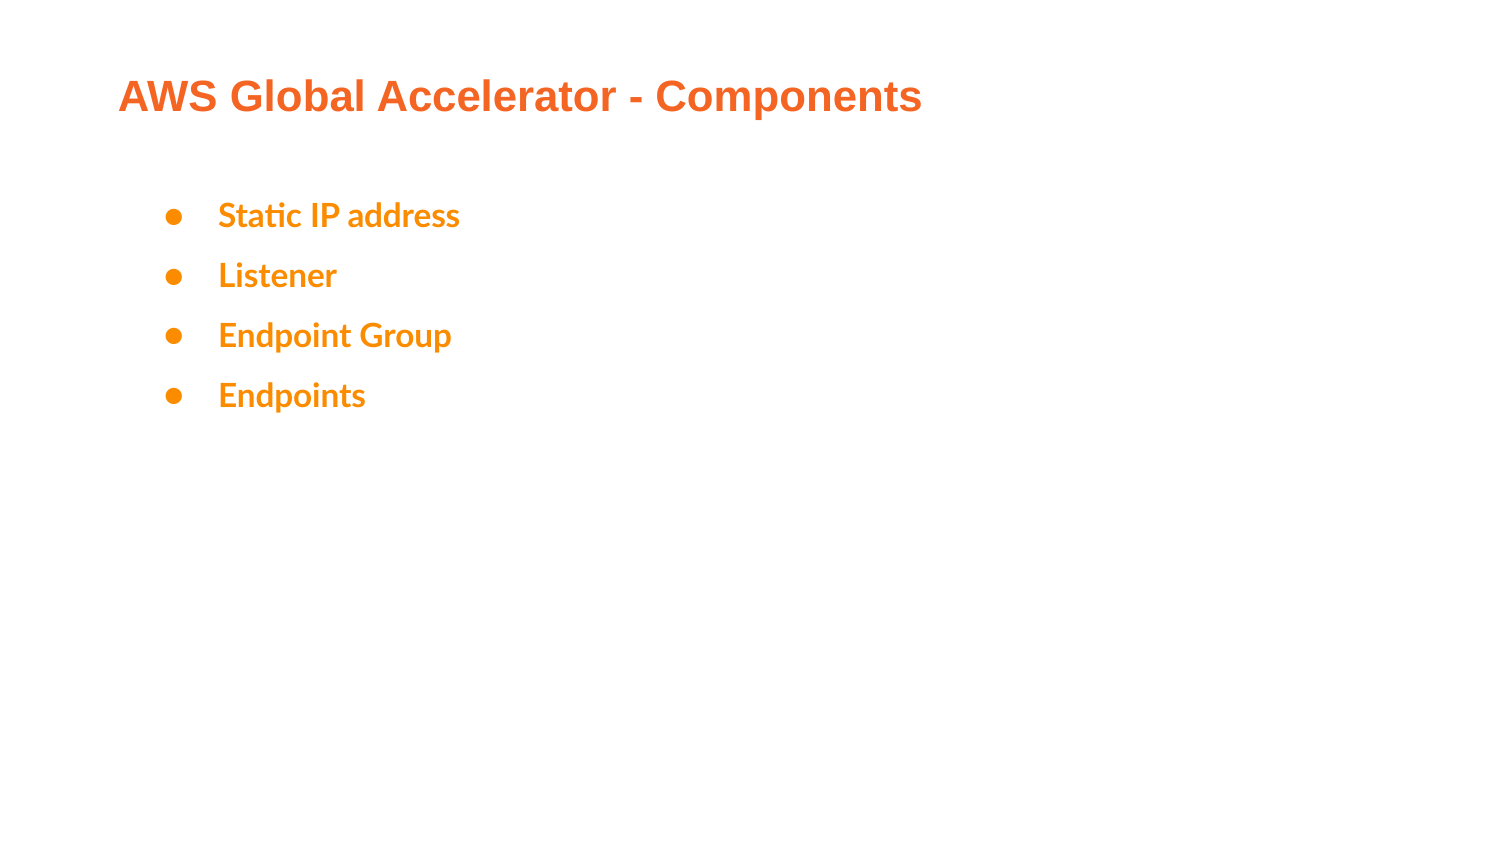

AWS Global Accelerator - Components
Static IP address
Listener
Endpoint Group
Endpoints